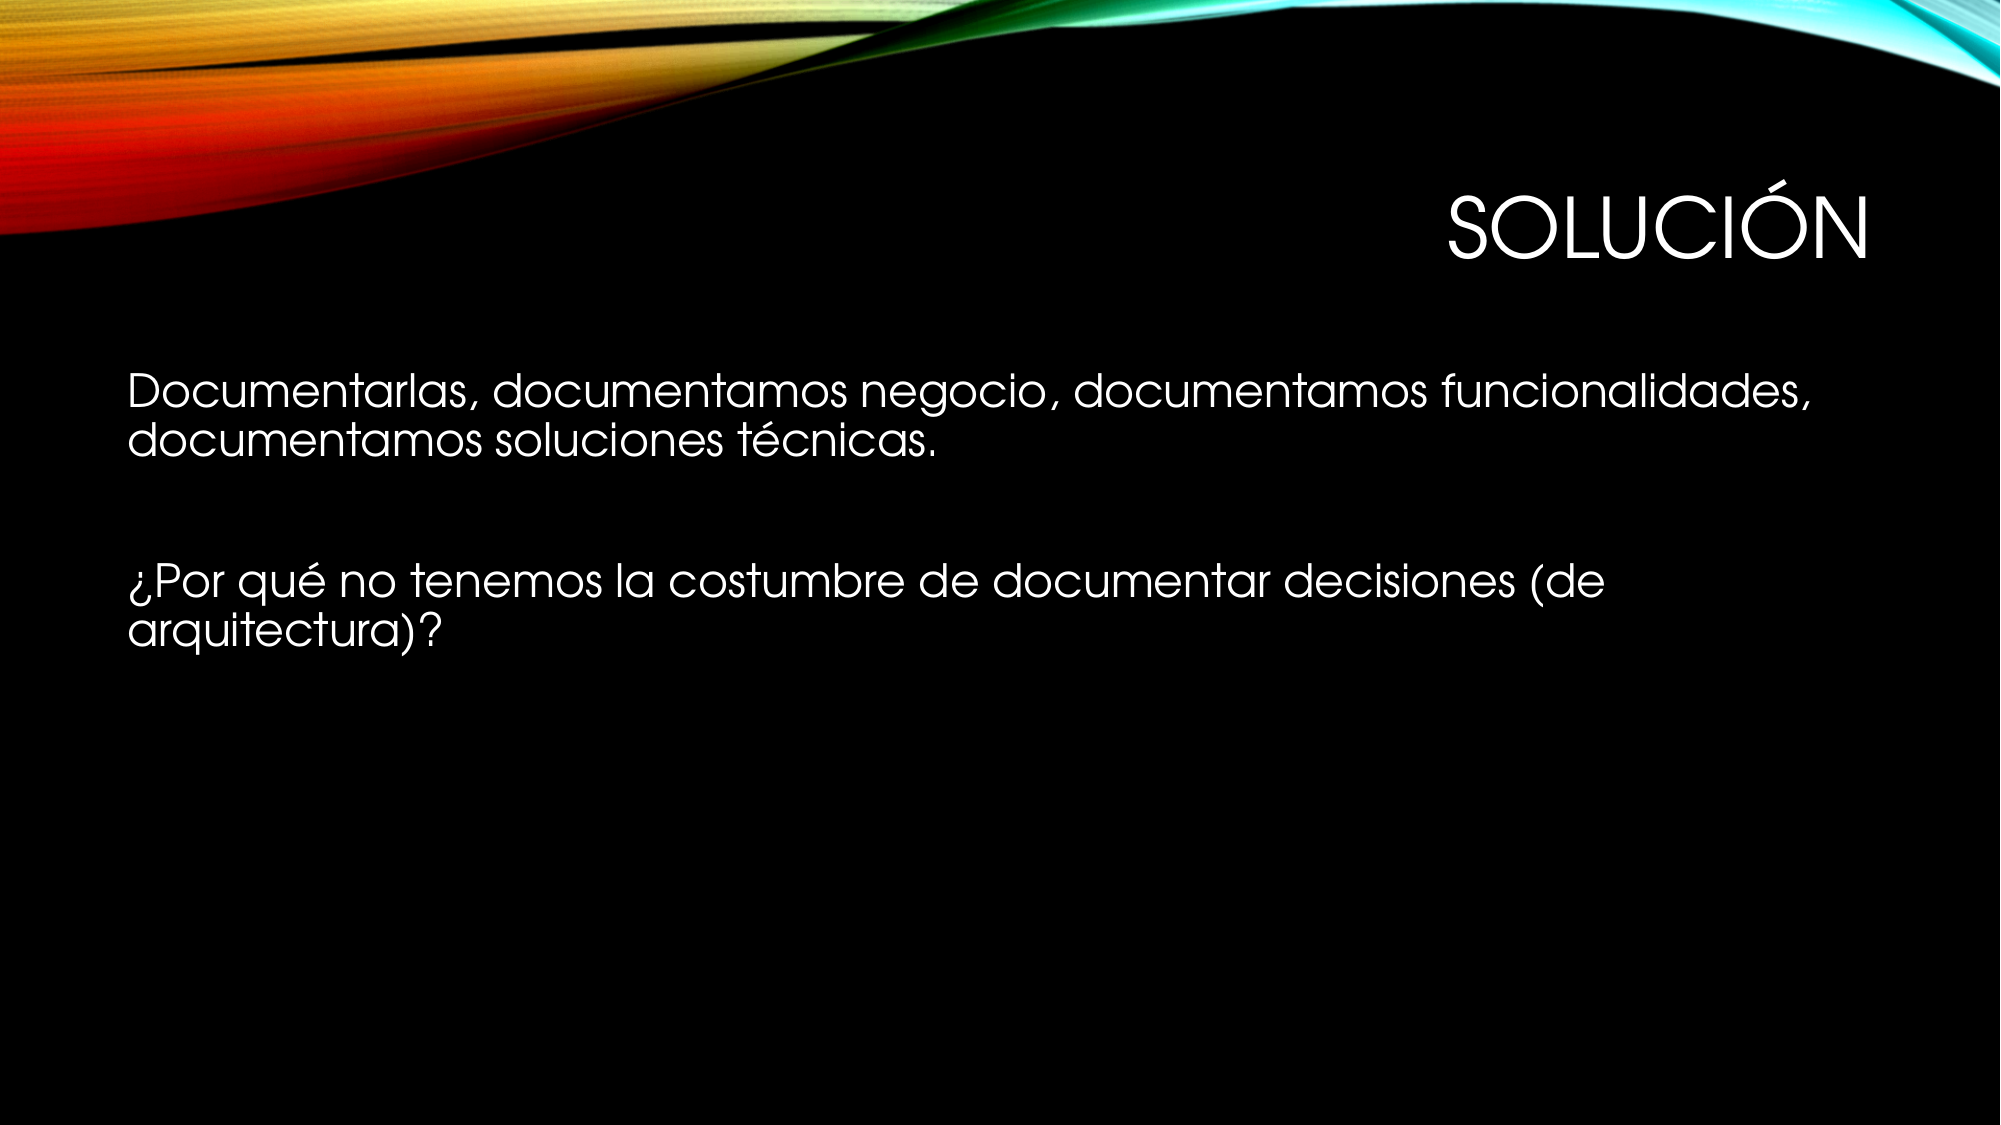

# Solución
Documentarlas, documentamos negocio, documentamos funcionalidades, documentamos soluciones técnicas.

¿Por qué no tenemos la costumbre de documentar decisiones (de arquitectura)?